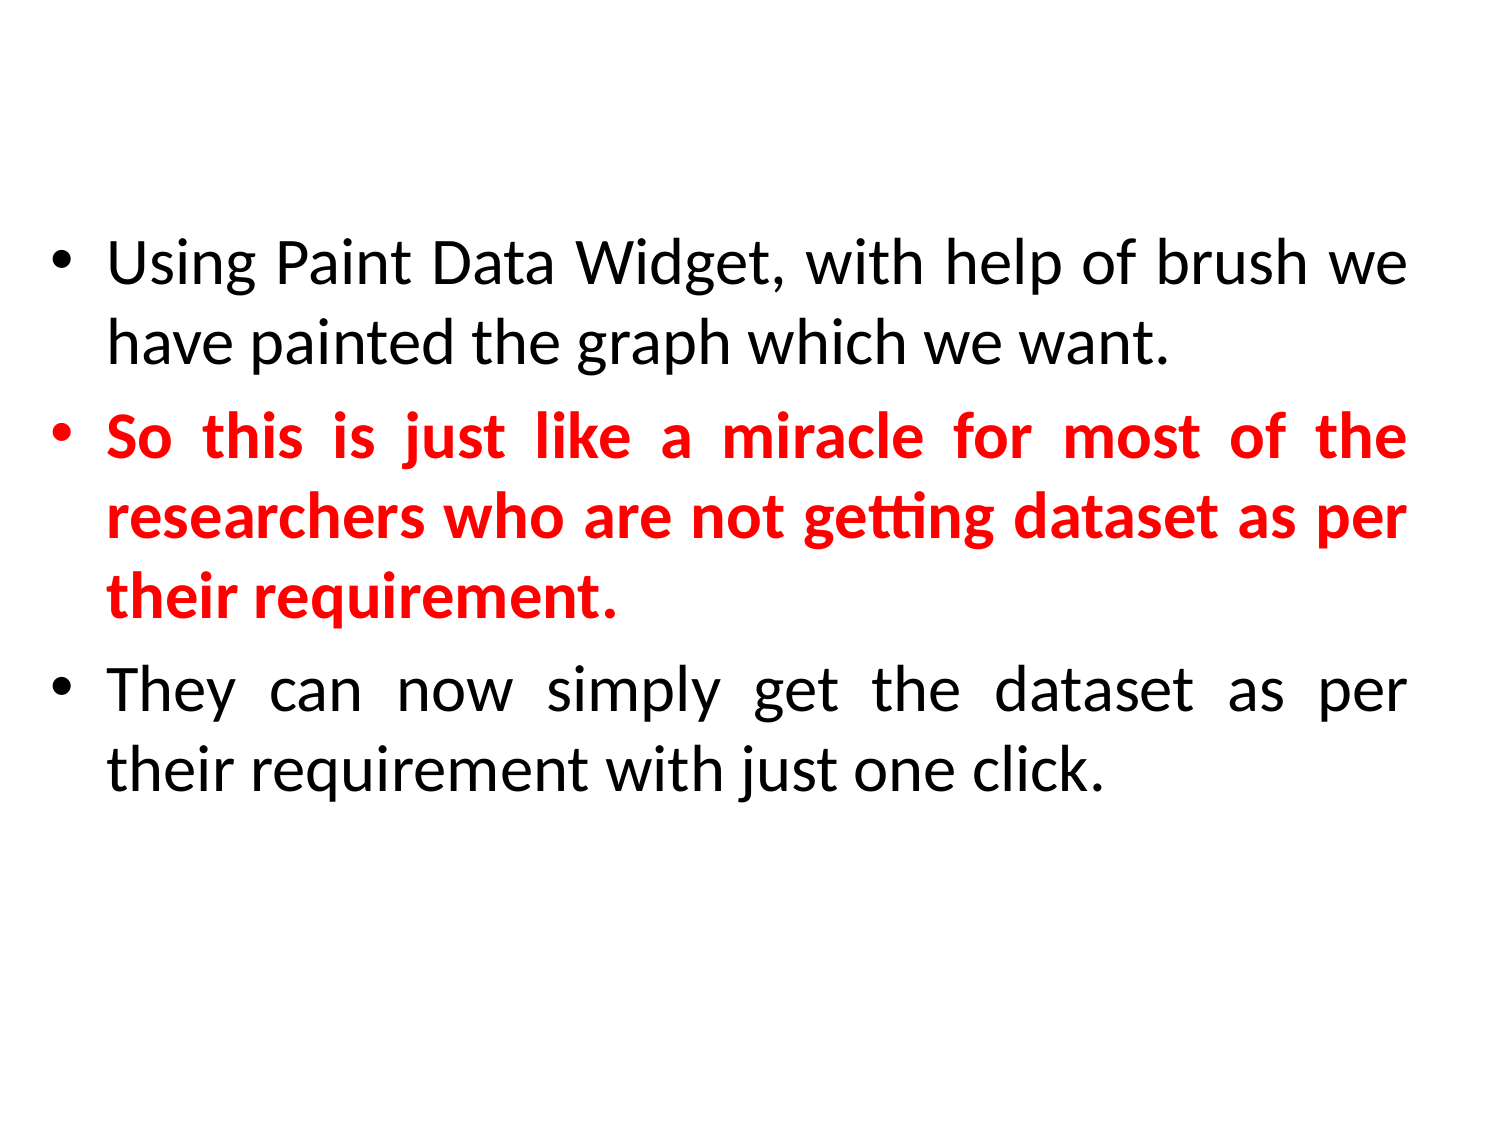

Using Paint Data Widget, with help of brush we have painted the graph which we want.
So this is just like a miracle for most of the researchers who are not getting dataset as per their requirement.
They can now simply get the dataset as per their requirement with just one click.